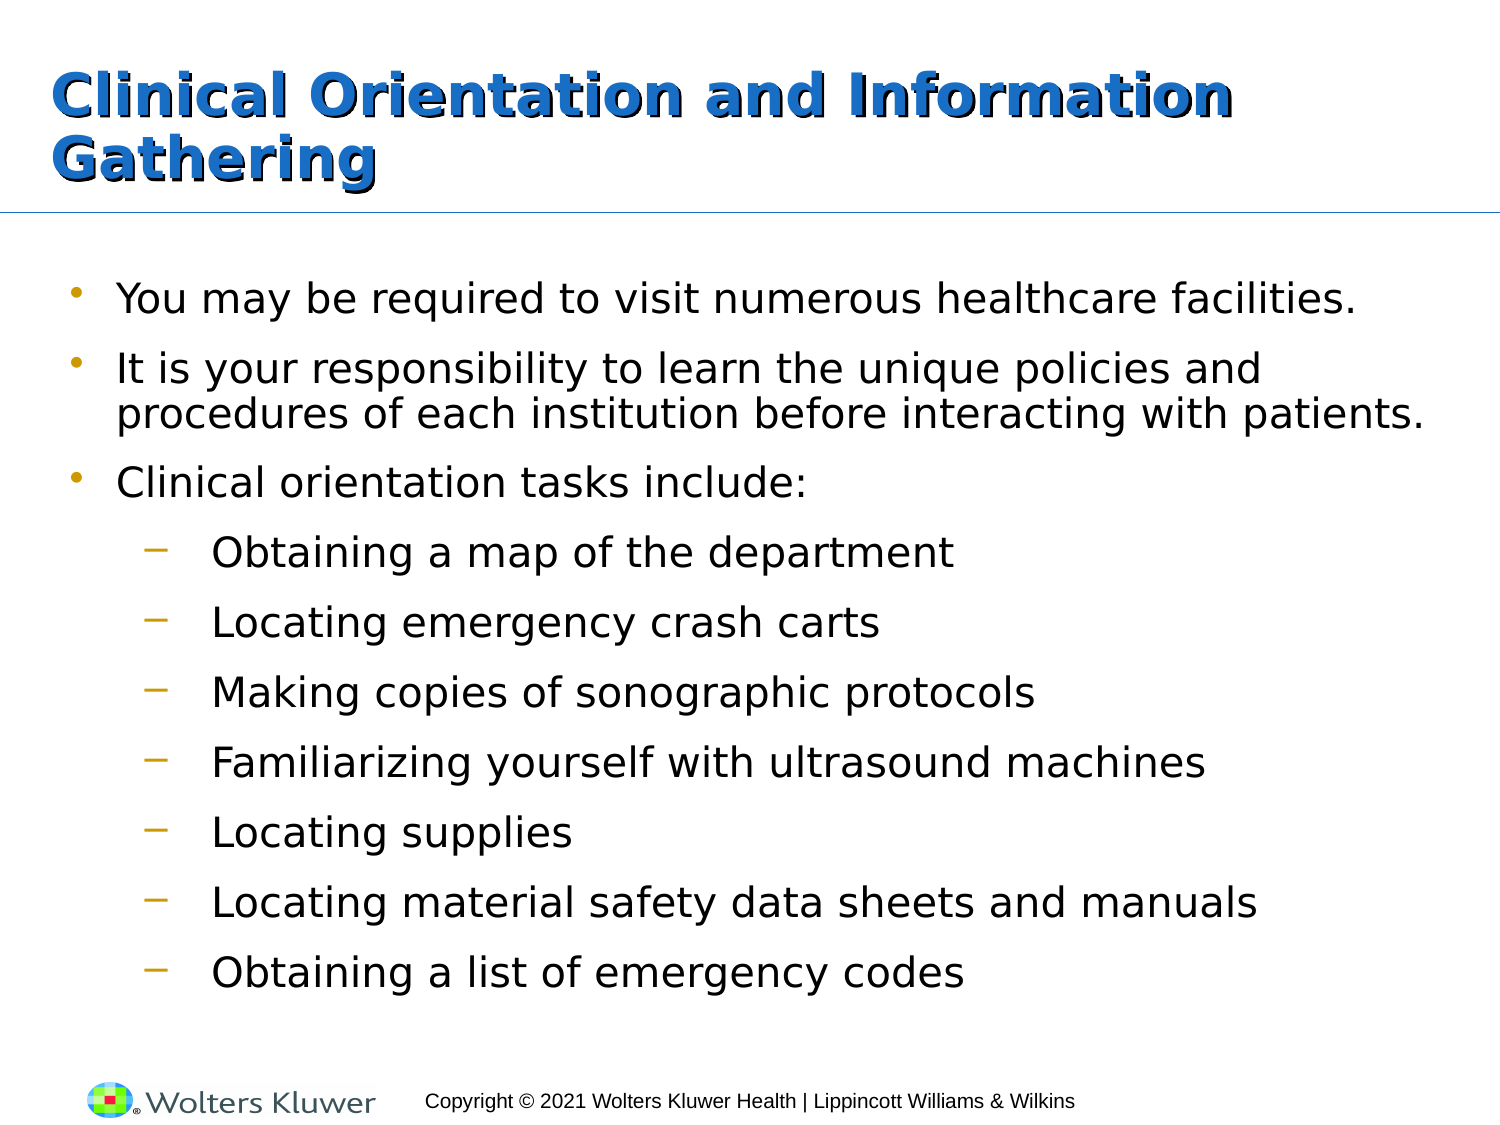

# Clinical Orientation and Information Gathering
You may be required to visit numerous healthcare facilities.
It is your responsibility to learn the unique policies and procedures of each institution before interacting with patients.
Clinical orientation tasks include:
Obtaining a map of the department
Locating emergency crash carts
Making copies of sonographic protocols
Familiarizing yourself with ultrasound machines
Locating supplies
Locating material safety data sheets and manuals
Obtaining a list of emergency codes